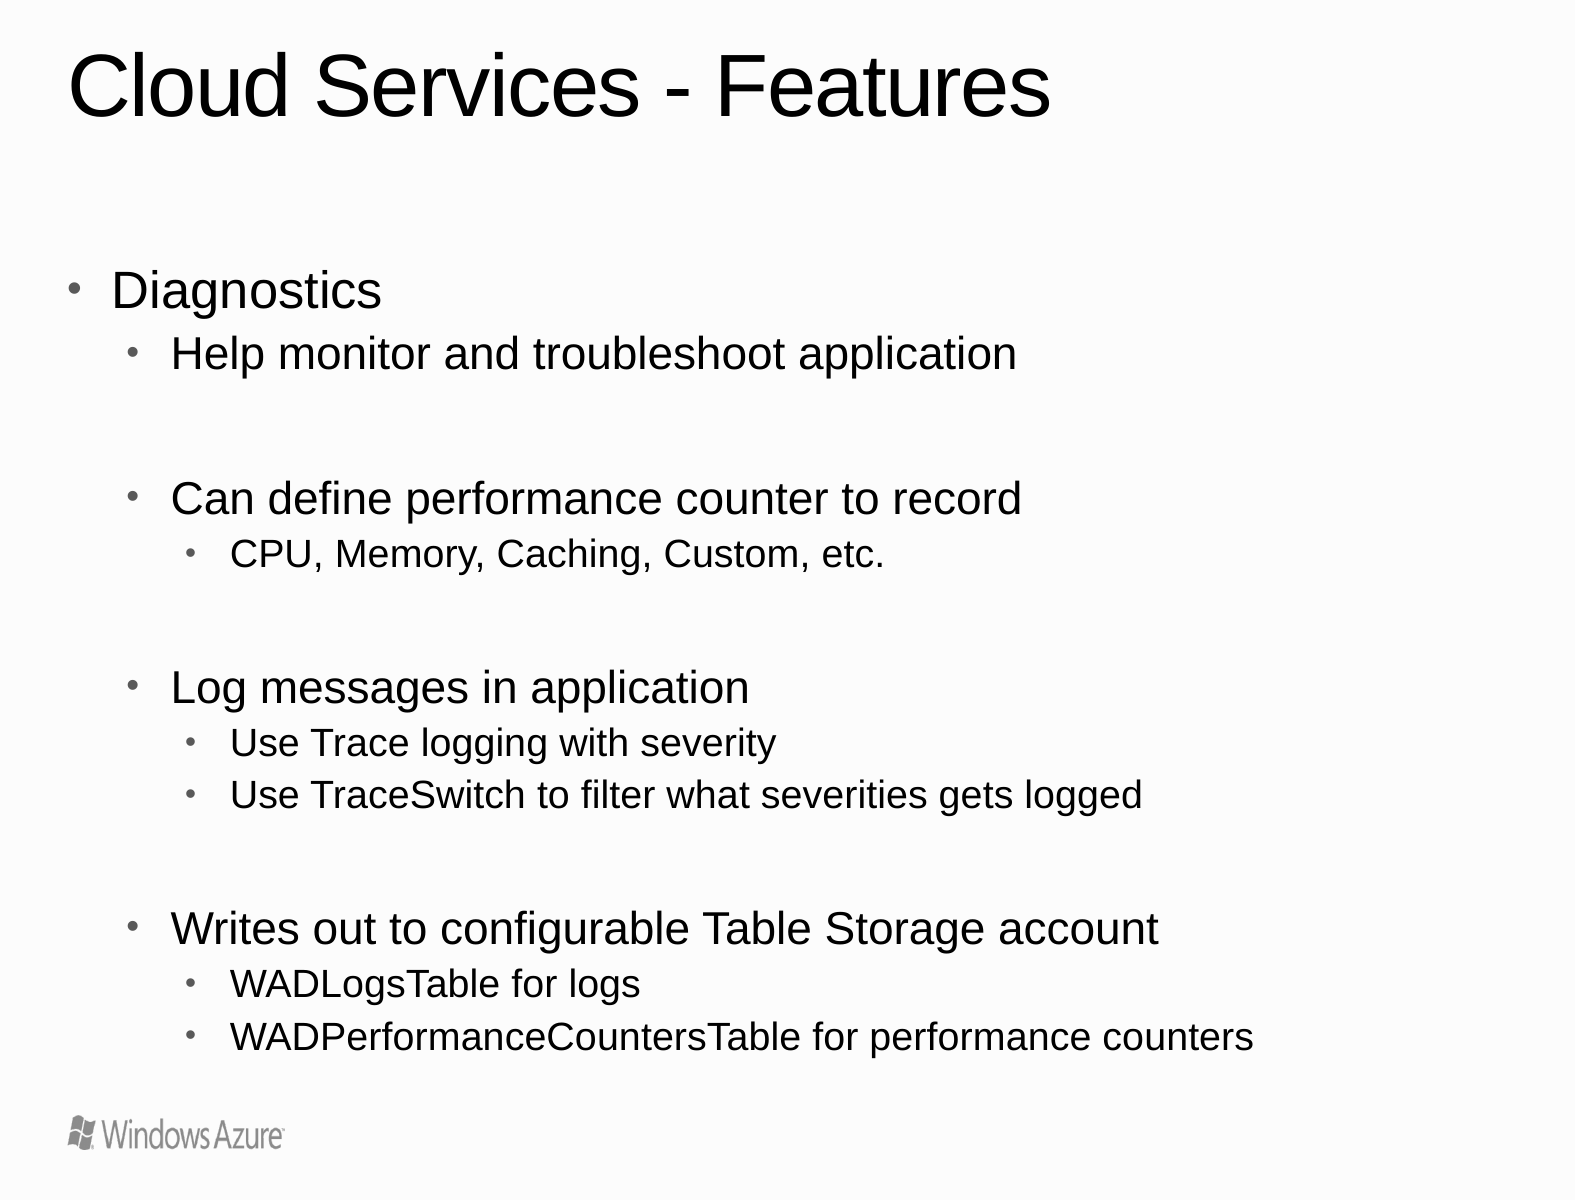

# Cloud Services - Features
Diagnostics
Help monitor and troubleshoot application

Can define performance counter to record
CPU, Memory, Caching, Custom, etc.

Log messages in application
Use Trace logging with severity
Use TraceSwitch to filter what severities gets logged

Writes out to configurable Table Storage account
WADLogsTable for logs
WADPerformanceCountersTable for performance counters